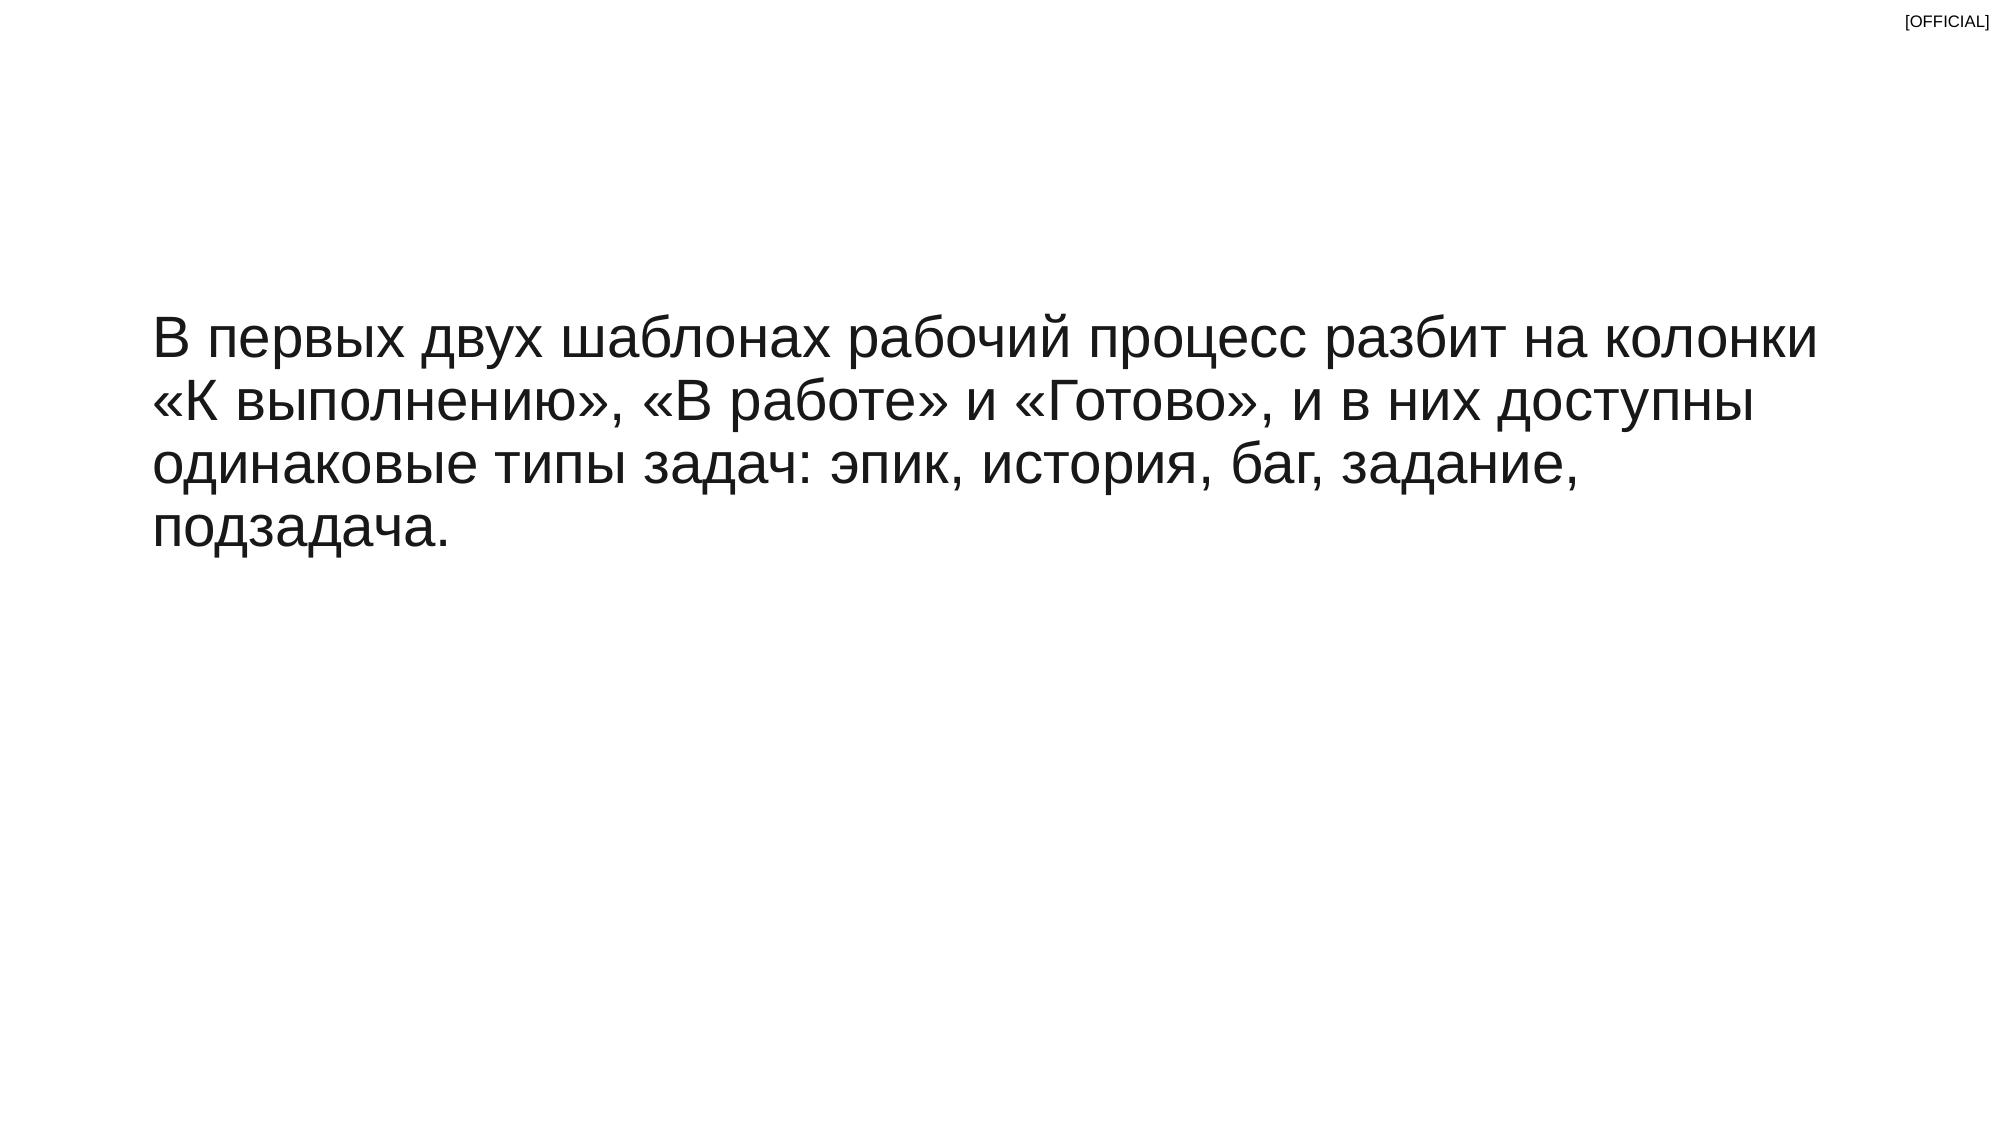

В первых двух шаблонах рабочий процесс разбит на колонки «К выполнению», «В работе» и «Готово», и в них доступны одинаковые типы задач: эпик, история, баг, задание, подзадача.